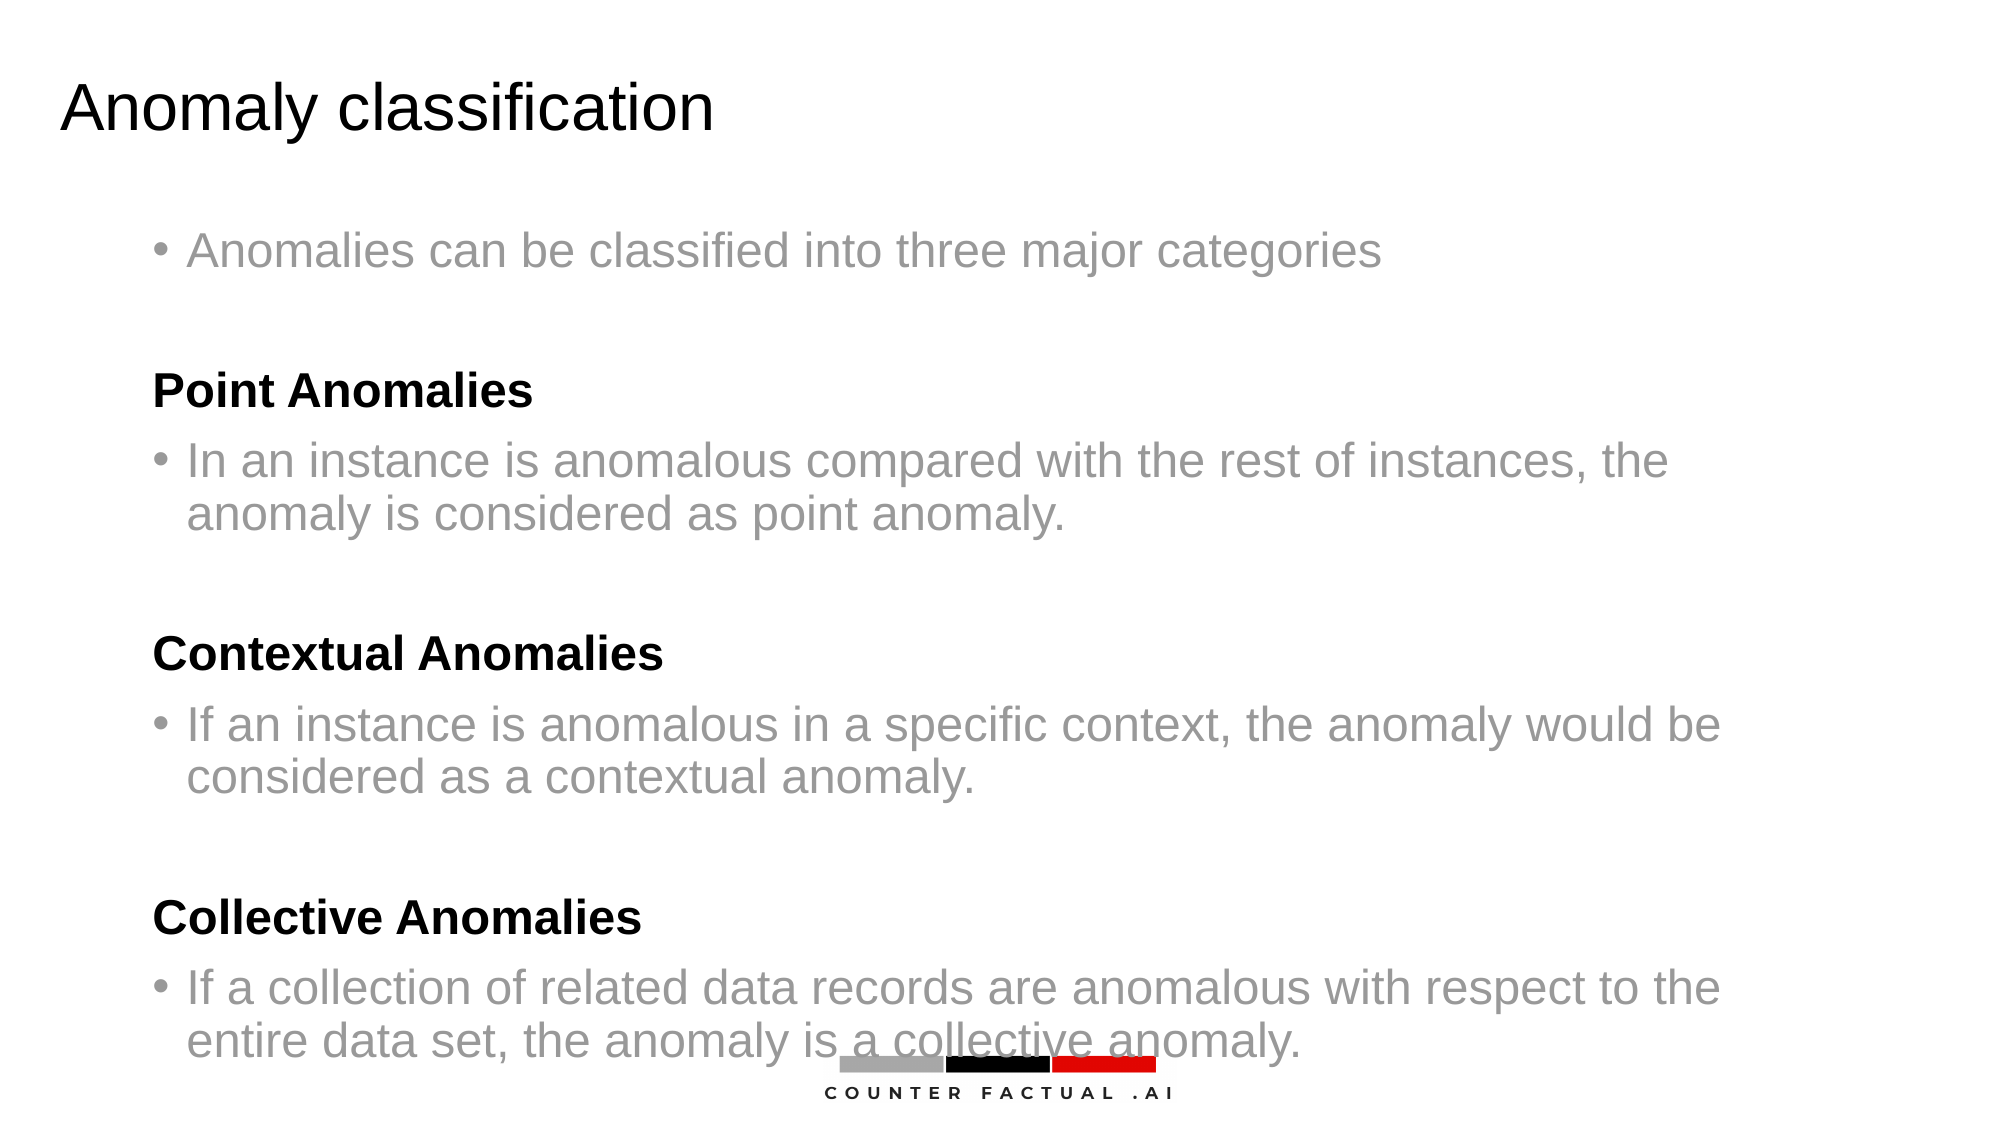

# Anomaly classification
Anomalies can be classified into three major categories

Point Anomalies
In an instance is anomalous compared with the rest of instances, the anomaly is considered as point anomaly.

Contextual Anomalies
If an instance is anomalous in a specific context, the anomaly would be considered as a contextual anomaly.

Collective Anomalies
If a collection of related data records are anomalous with respect to the entire data set, the anomaly is a collective anomaly.